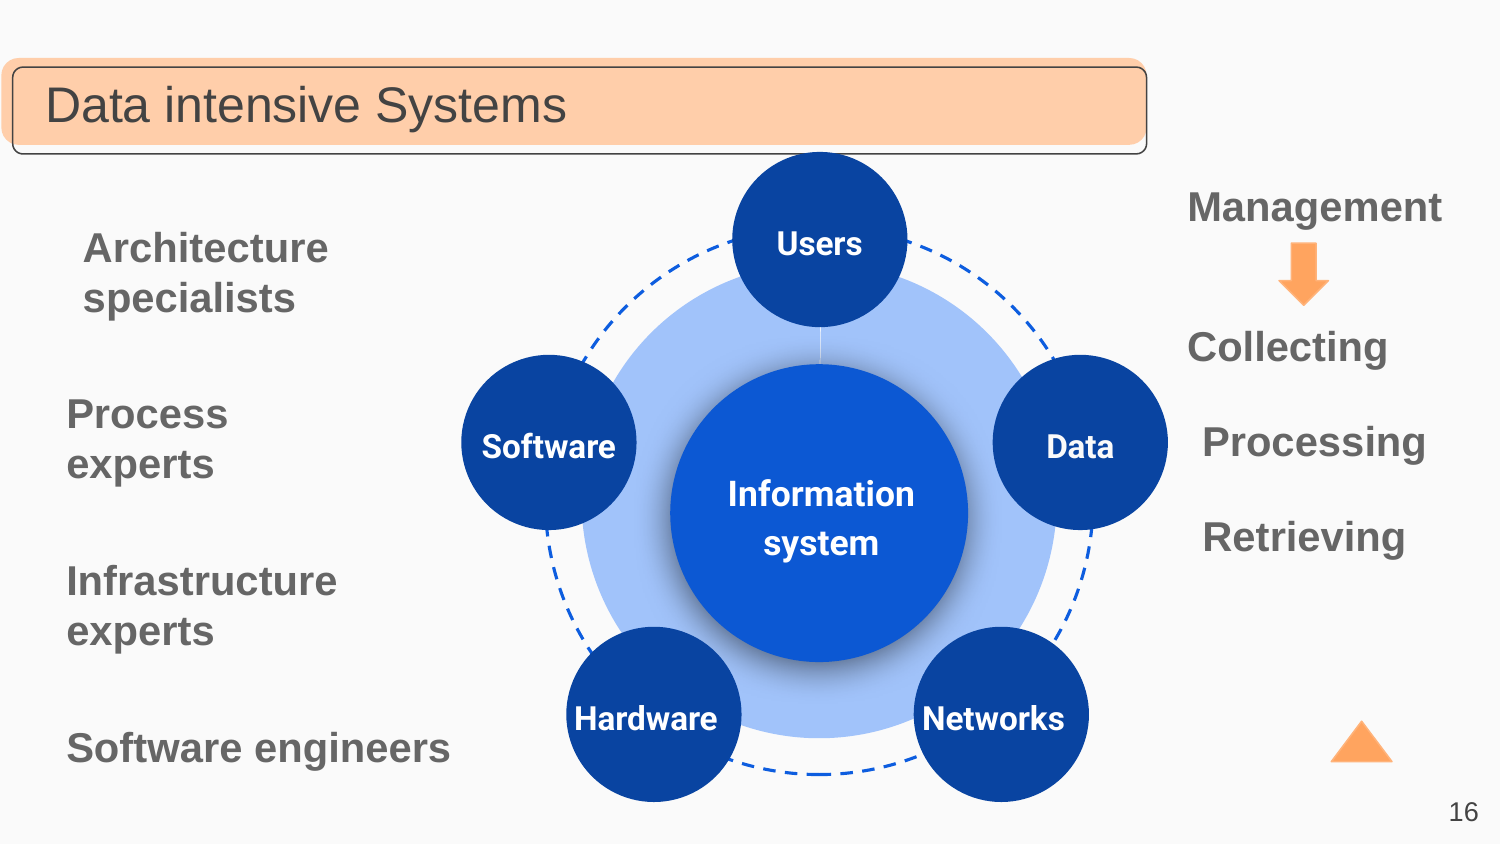

# Data intensive Systems

Users
Management
Architecture
specialists

Collecting

Software

Data

Information system
Process
experts
Processing
Retrieving
Infrastructure
experts

Hardware

Networks
Software engineers

16